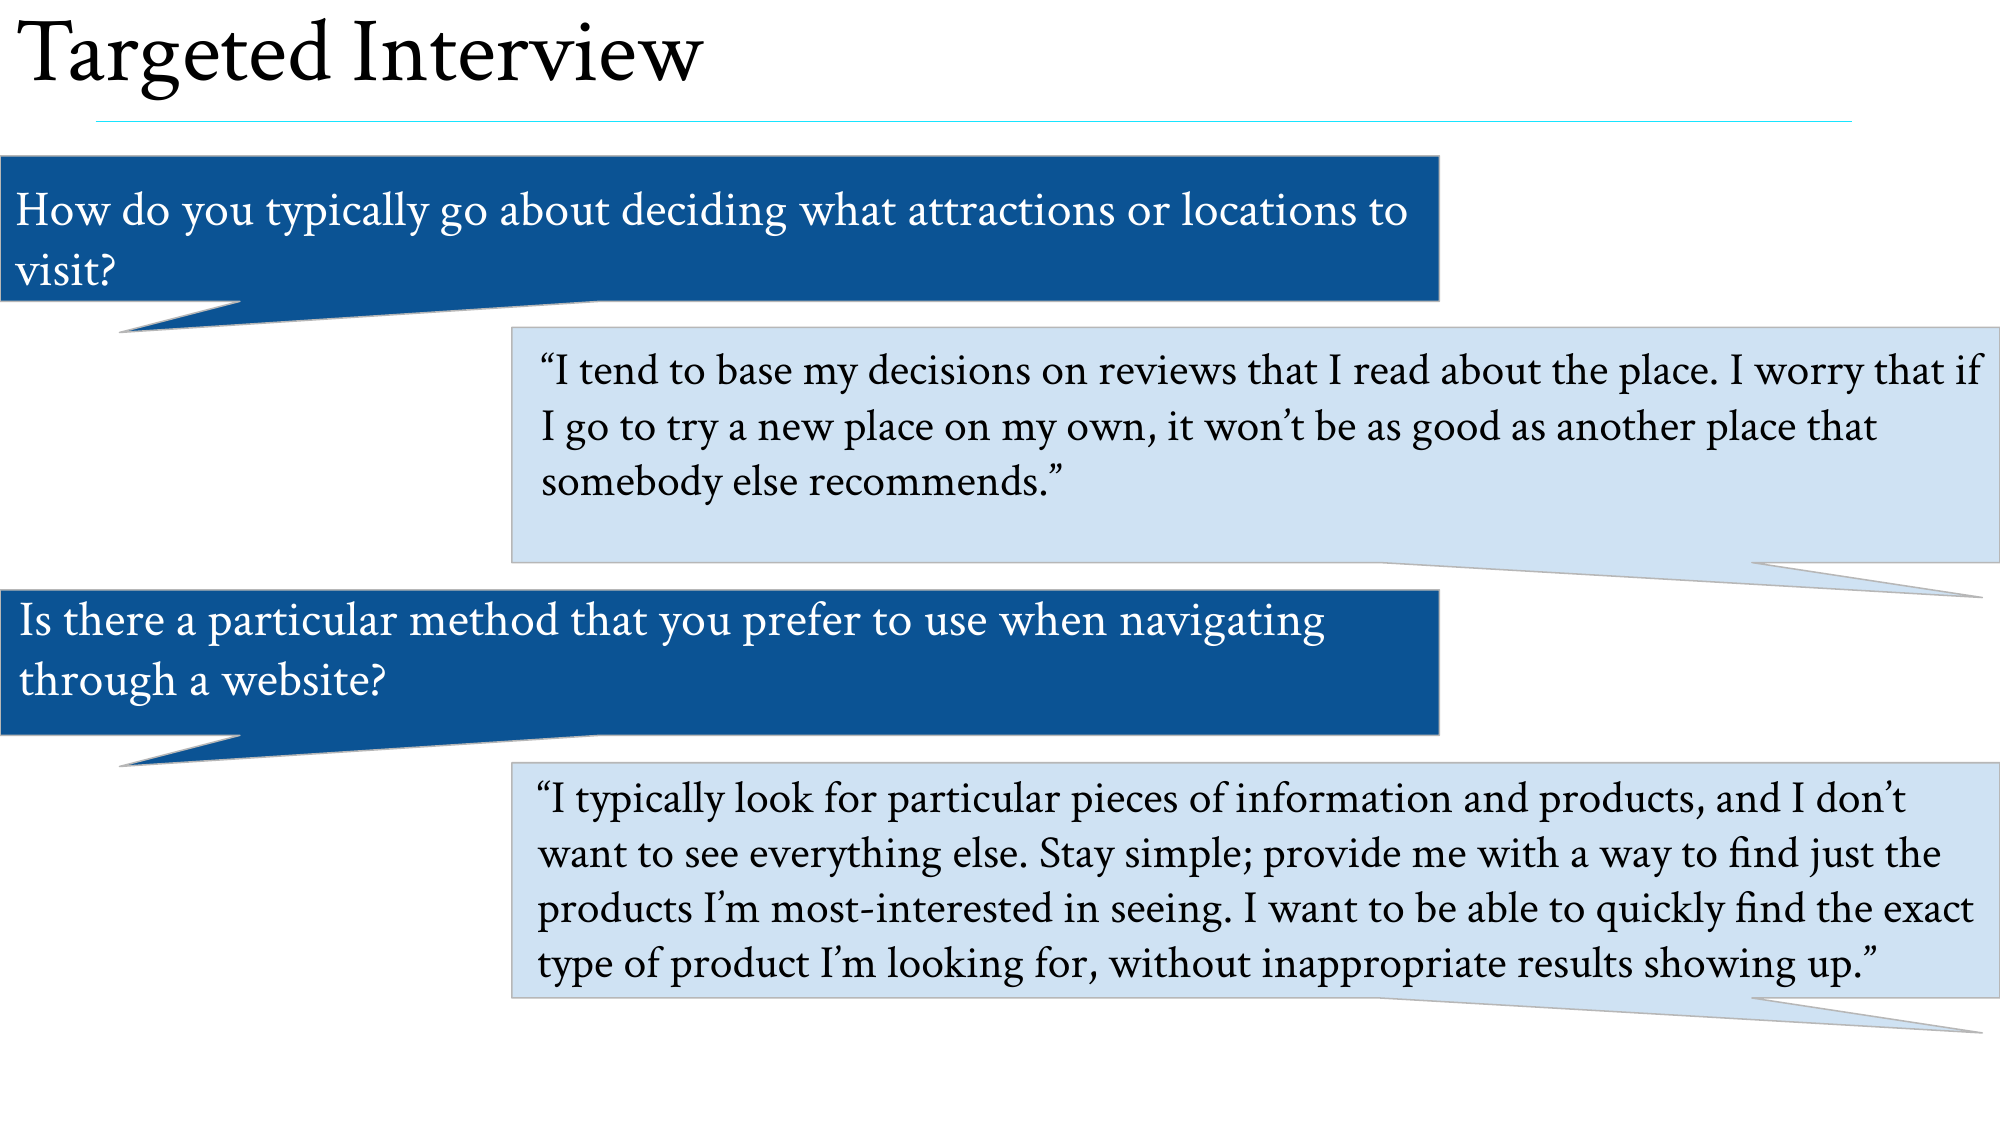

# Targeted Interview

How do you typically go about deciding what attractions or locations to visit?
“I tend to base my decisions on reviews that I read about the place. I worry that if I go to try a new place on my own, it won’t be as good as another place that somebody else recommends.”

Is there a particular method that you prefer to use when navigating through a website?

“I typically look for particular pieces of information and products, and I don’t want to see everything else. Stay simple; provide me with a way to find just the products I’m most-interested in seeing. I want to be able to quickly find the exact type of product I’m looking for, without inappropriate results showing up.”